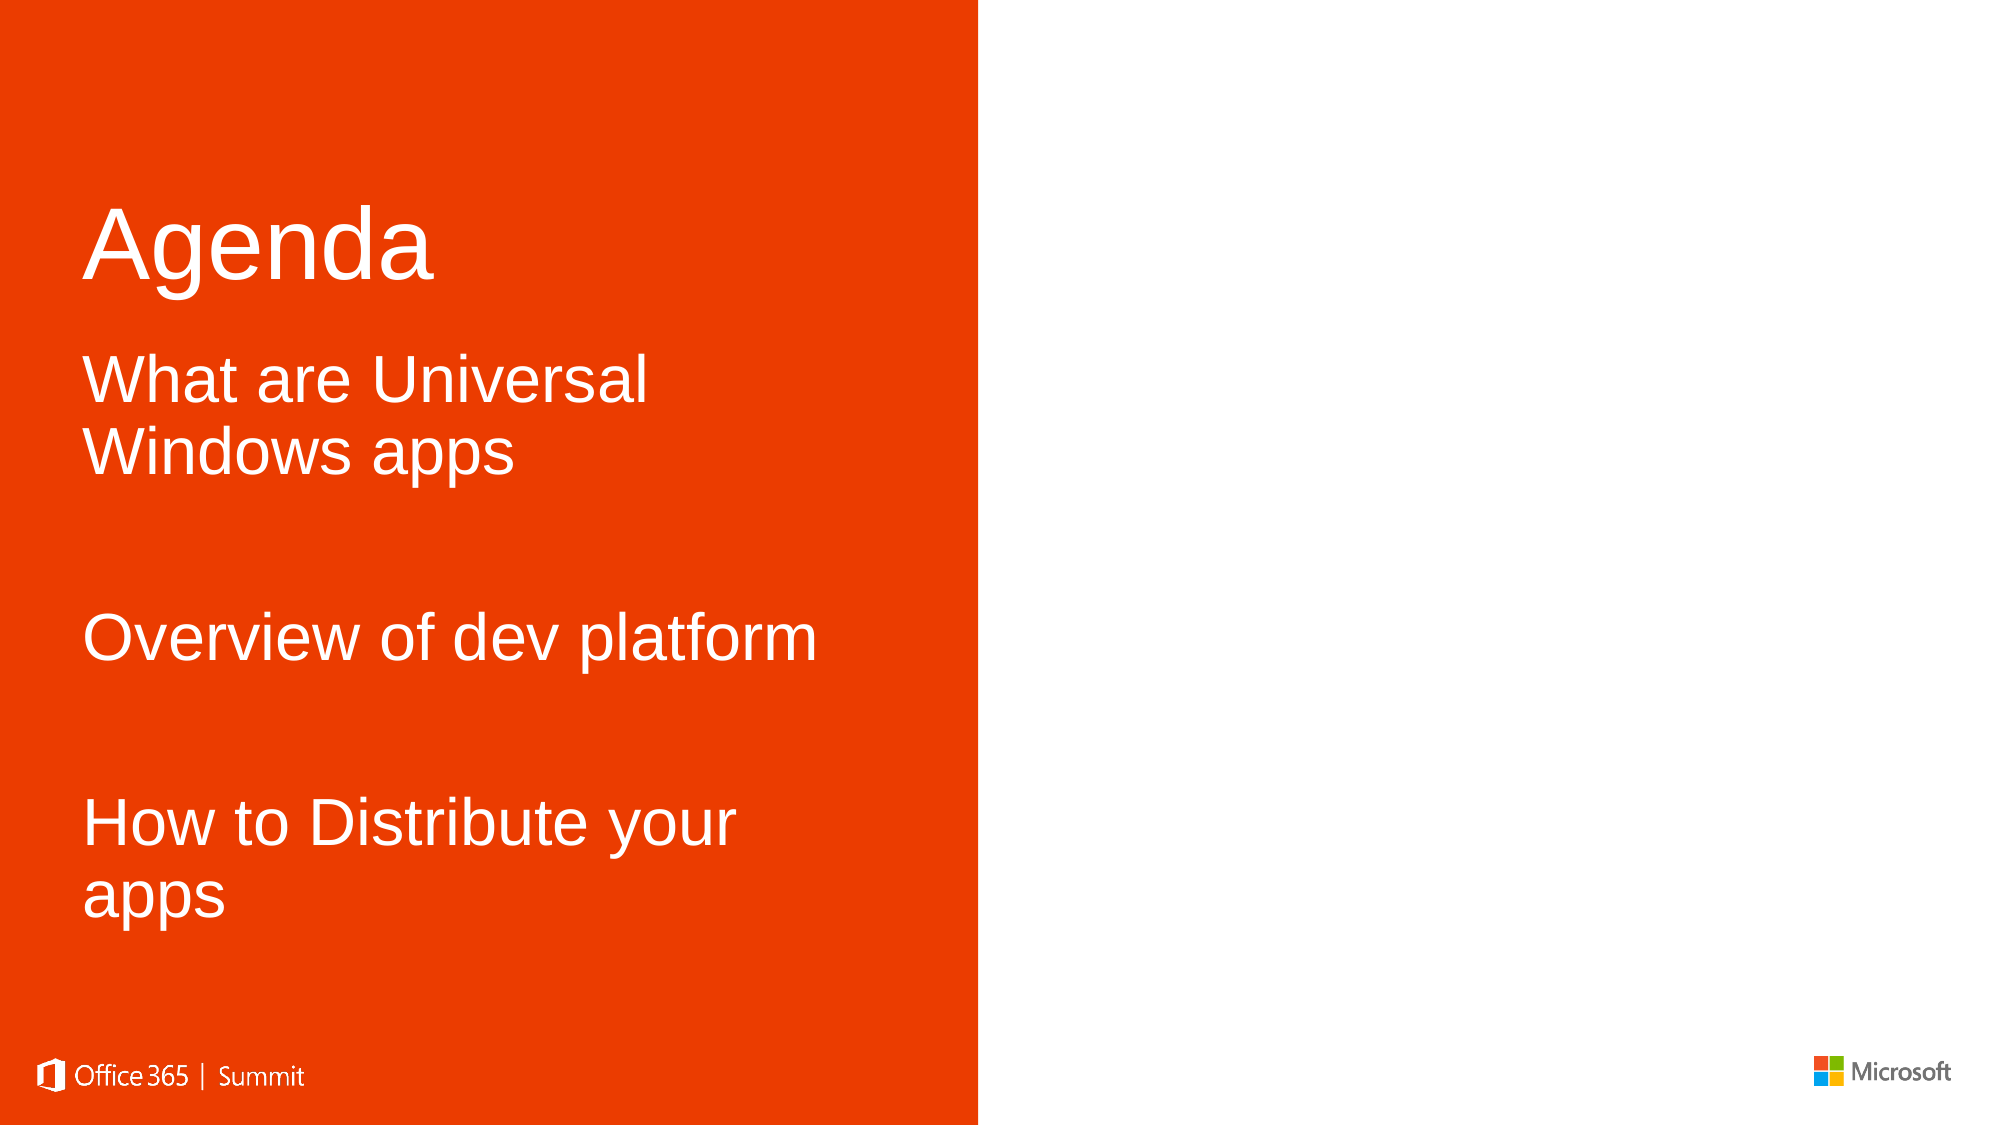

# Agenda

What are Universal Windows apps

Overview of dev platform

How to Distribute your apps